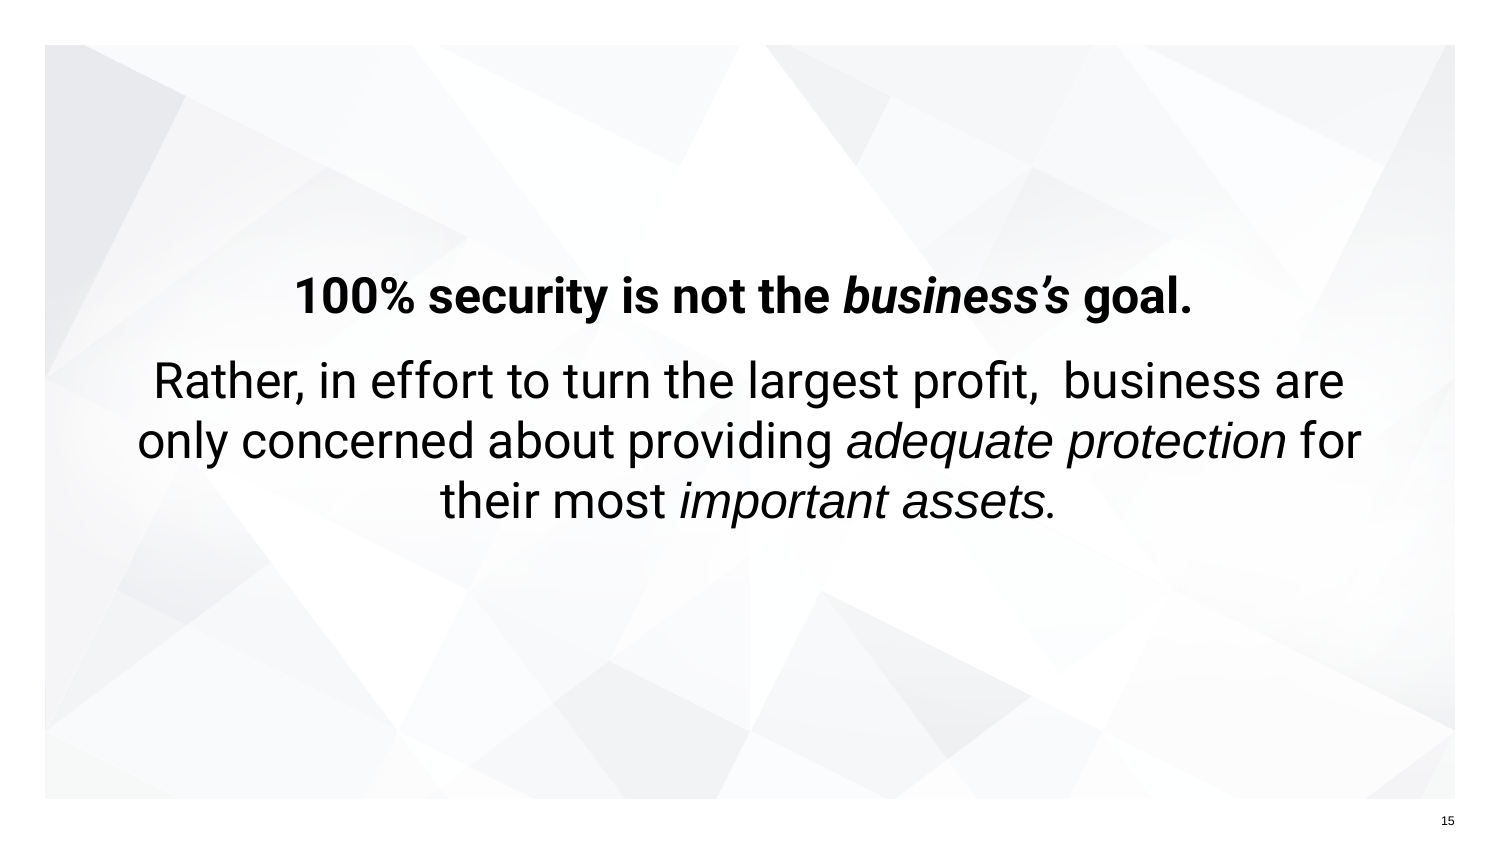

# 100% security is not the business’s goal.
Rather, in effort to turn the largest profit,  business are only concerned about providing adequate protection for their most important assets.

15